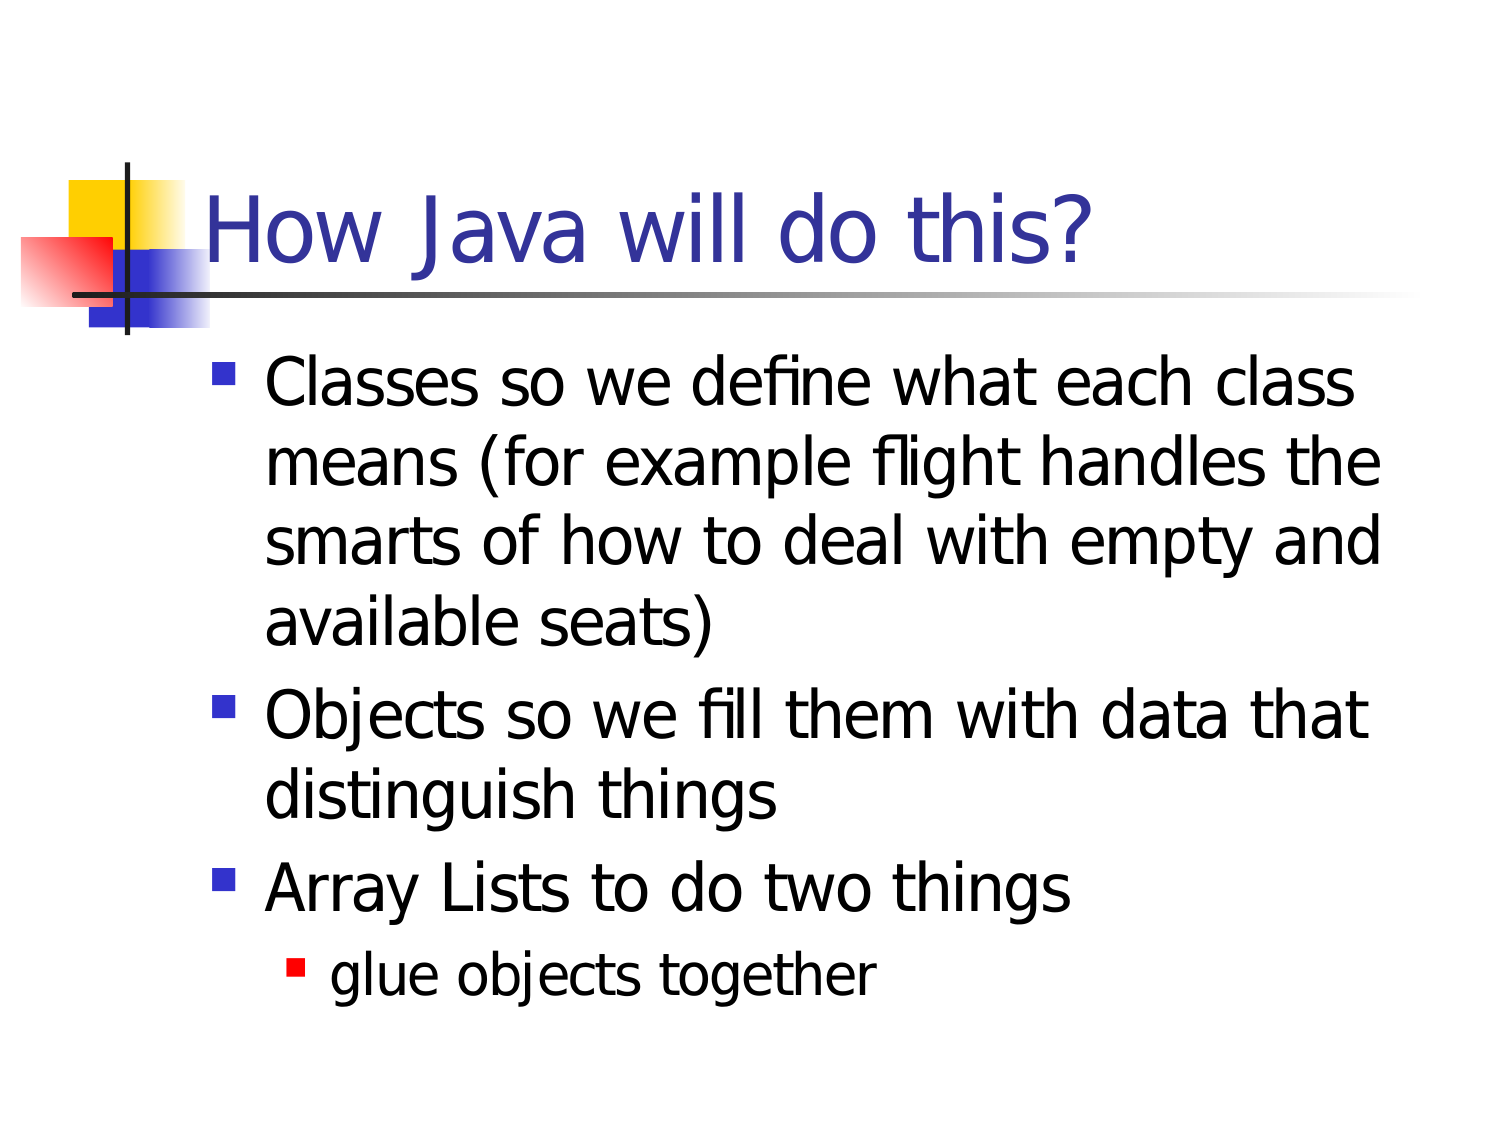

# How Java will do this?
Classes so we define what each class means (for example flight handles the smarts of how to deal with empty and available seats)
Objects so we fill them with data that distinguish things
Array Lists to do two things
glue objects together